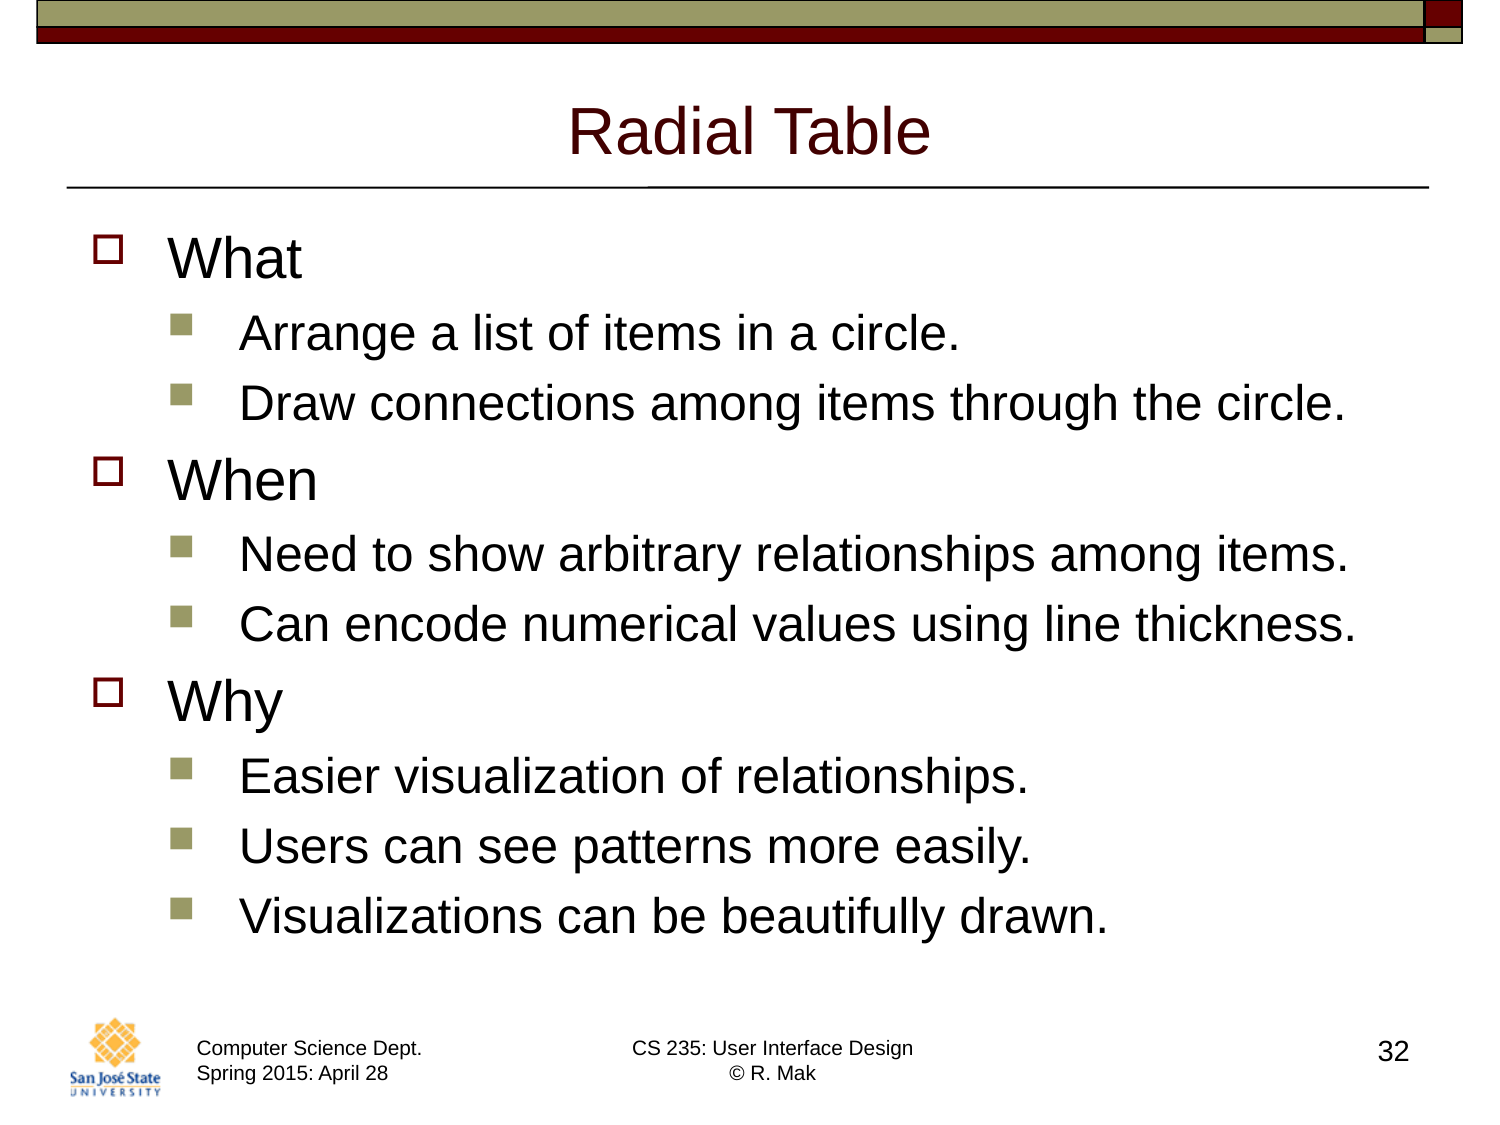

# Radial Table
What
Arrange a list of items in a circle.
Draw connections among items through the circle.
When
Need to show arbitrary relationships among items.
Can encode numerical values using line thickness.
Why
Easier visualization of relationships.
Users can see patterns more easily.
Visualizations can be beautifully drawn.
32